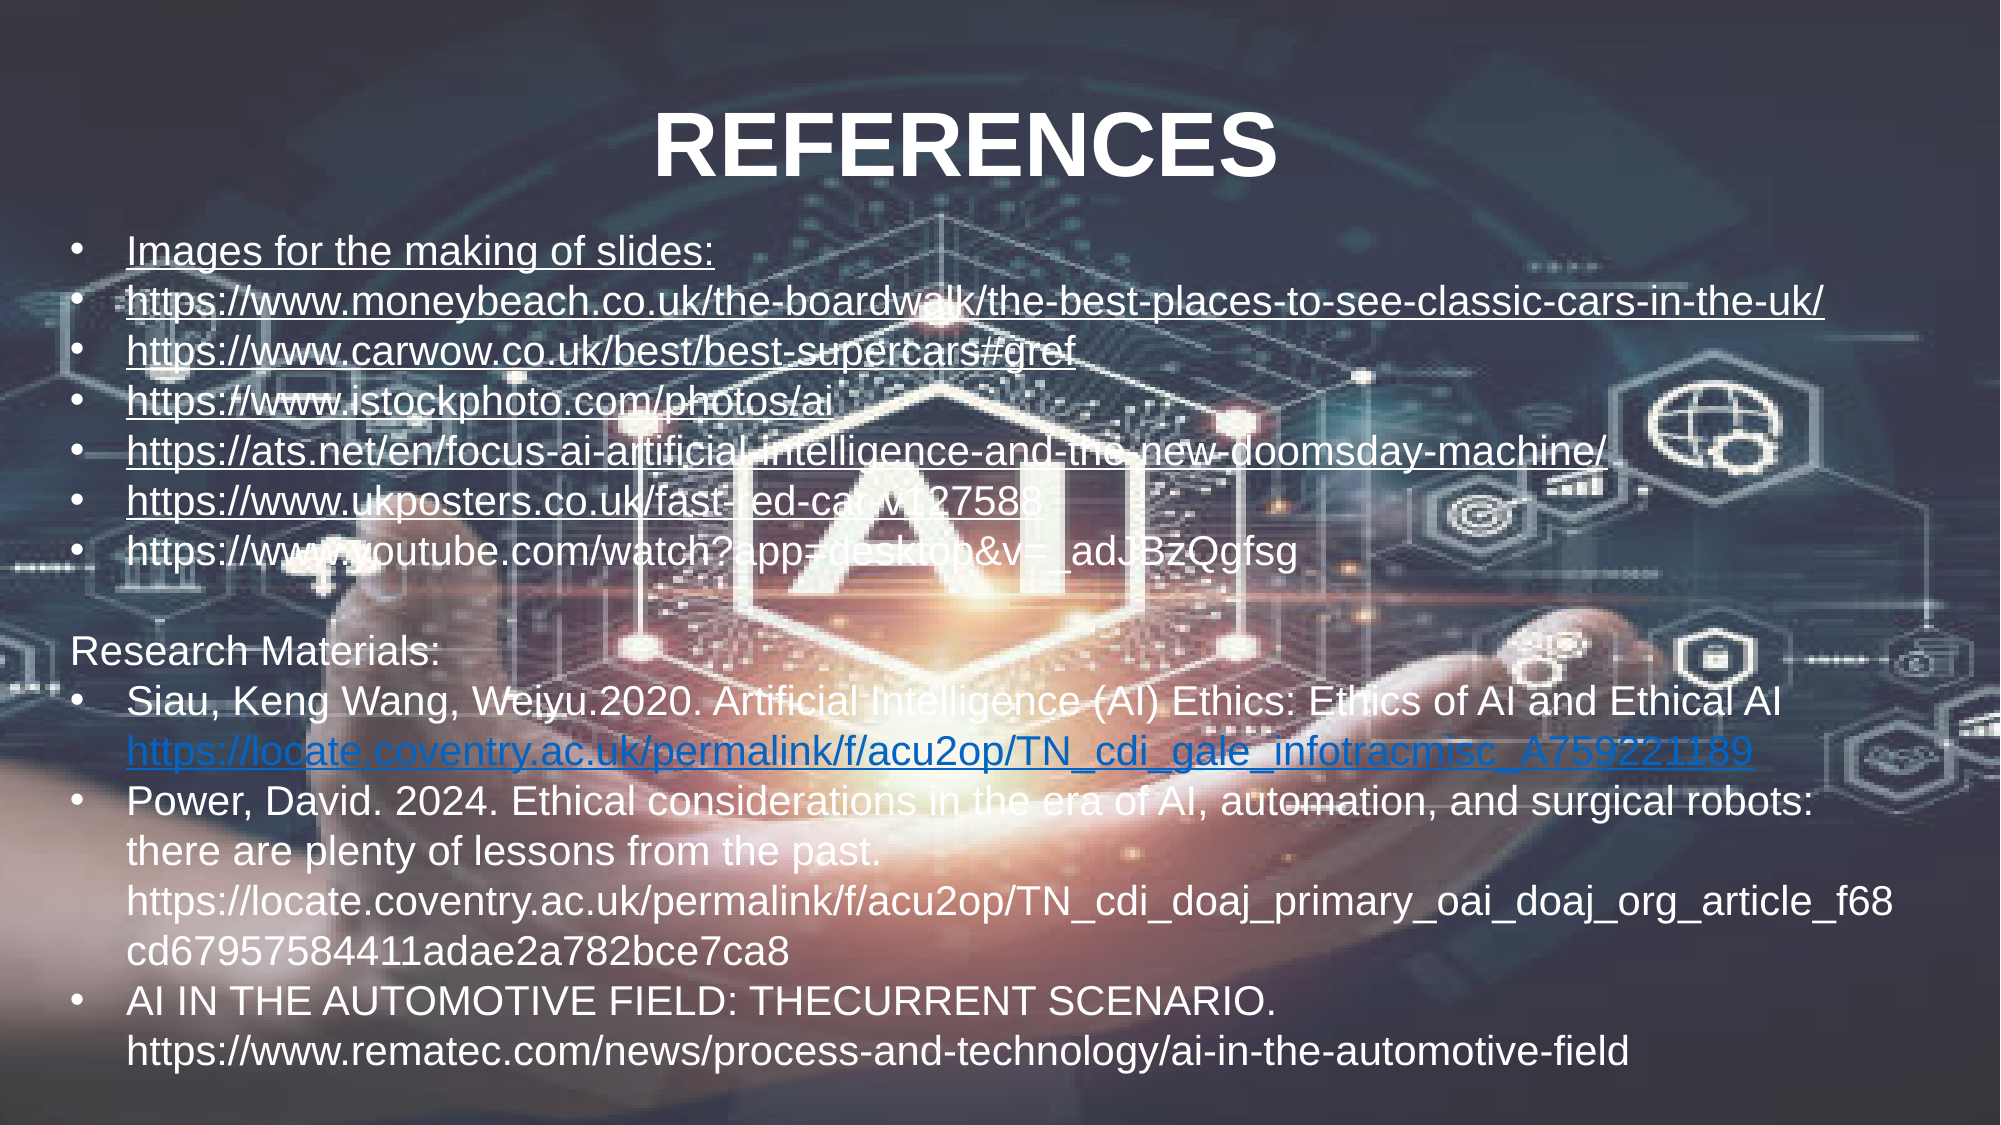

REFERENCES
Images for the making of slides:
https://www.moneybeach.co.uk/the-boardwalk/the-best-places-to-see-classic-cars-in-the-uk/
https://www.carwow.co.uk/best/best-supercars#gref
https://www.istockphoto.com/photos/ai
https://ats.net/en/focus-ai-artificial-intelligence-and-the-new-doomsday-machine/
https://www.ukposters.co.uk/fast-red-car-v127588
https://www.youtube.com/watch?app=desktop&v=_adJBzQgfsg

Research Materials:
Siau, Keng Wang, Weiyu.2020. Artificial Intelligence (AI) Ethics: Ethics of AI and Ethical AI https://locate.coventry.ac.uk/permalink/f/acu2op/TN_cdi_gale_infotracmisc_A759221189
Power, David. 2024. Ethical considerations in the era of AI, automation, and surgical robots: there are plenty of lessons from the past. https://locate.coventry.ac.uk/permalink/f/acu2op/TN_cdi_doaj_primary_oai_doaj_org_article_f68cd67957584411adae2a782bce7ca8
AI IN THE AUTOMOTIVE FIELD: THECURRENT SCENARIO. https://www.rematec.com/news/process-and-technology/ai-in-the-automotive-field